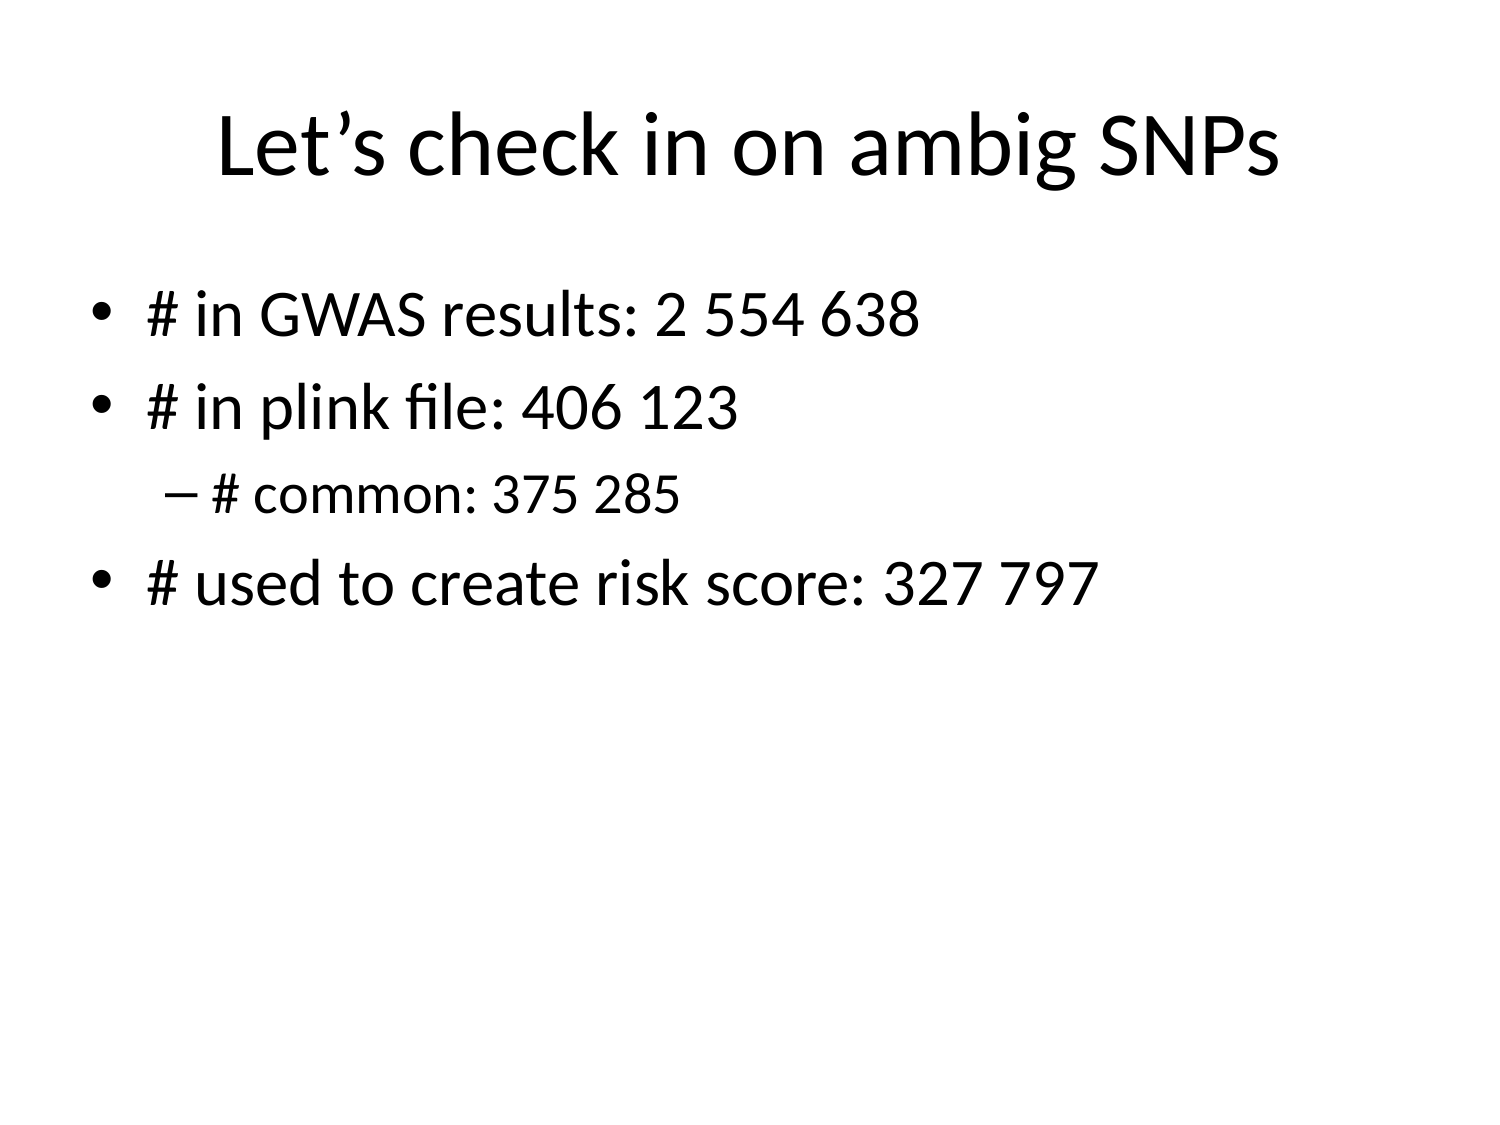

# Let’s check in on ambig SNPs
# in GWAS results: 2 554 638
# in plink file: 406 123
# common: 375 285
# used to create risk score: 327 797